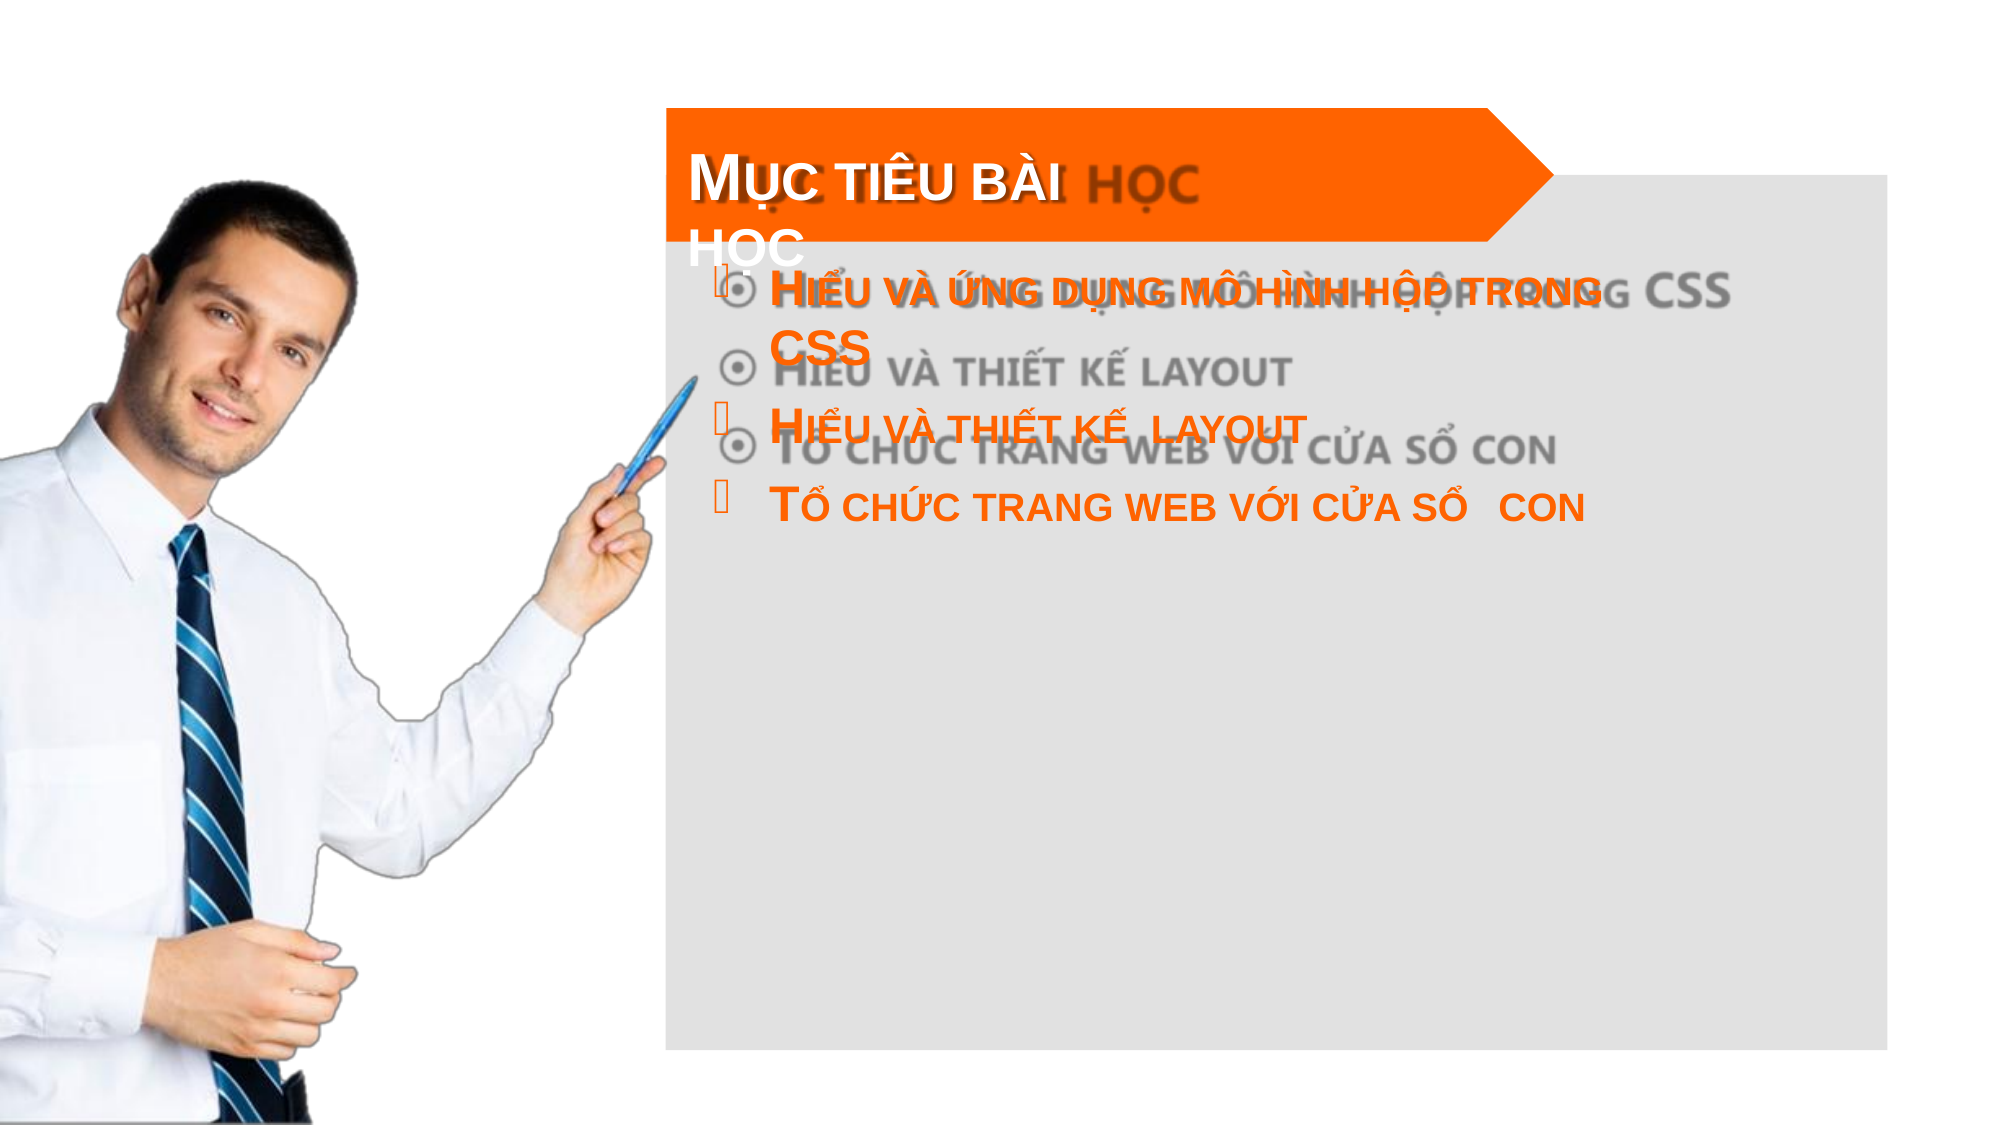

# MỤC TIÊU BÀI HỌC

HIỂU VÀ ỨNG DỤNG MÔ HÌNH HỘP TRONG  CSS
HIỂU VÀ THIẾT KẾ LAYOUT
TỔ CHỨC TRANG WEB VỚI CỬA SỔ  CON